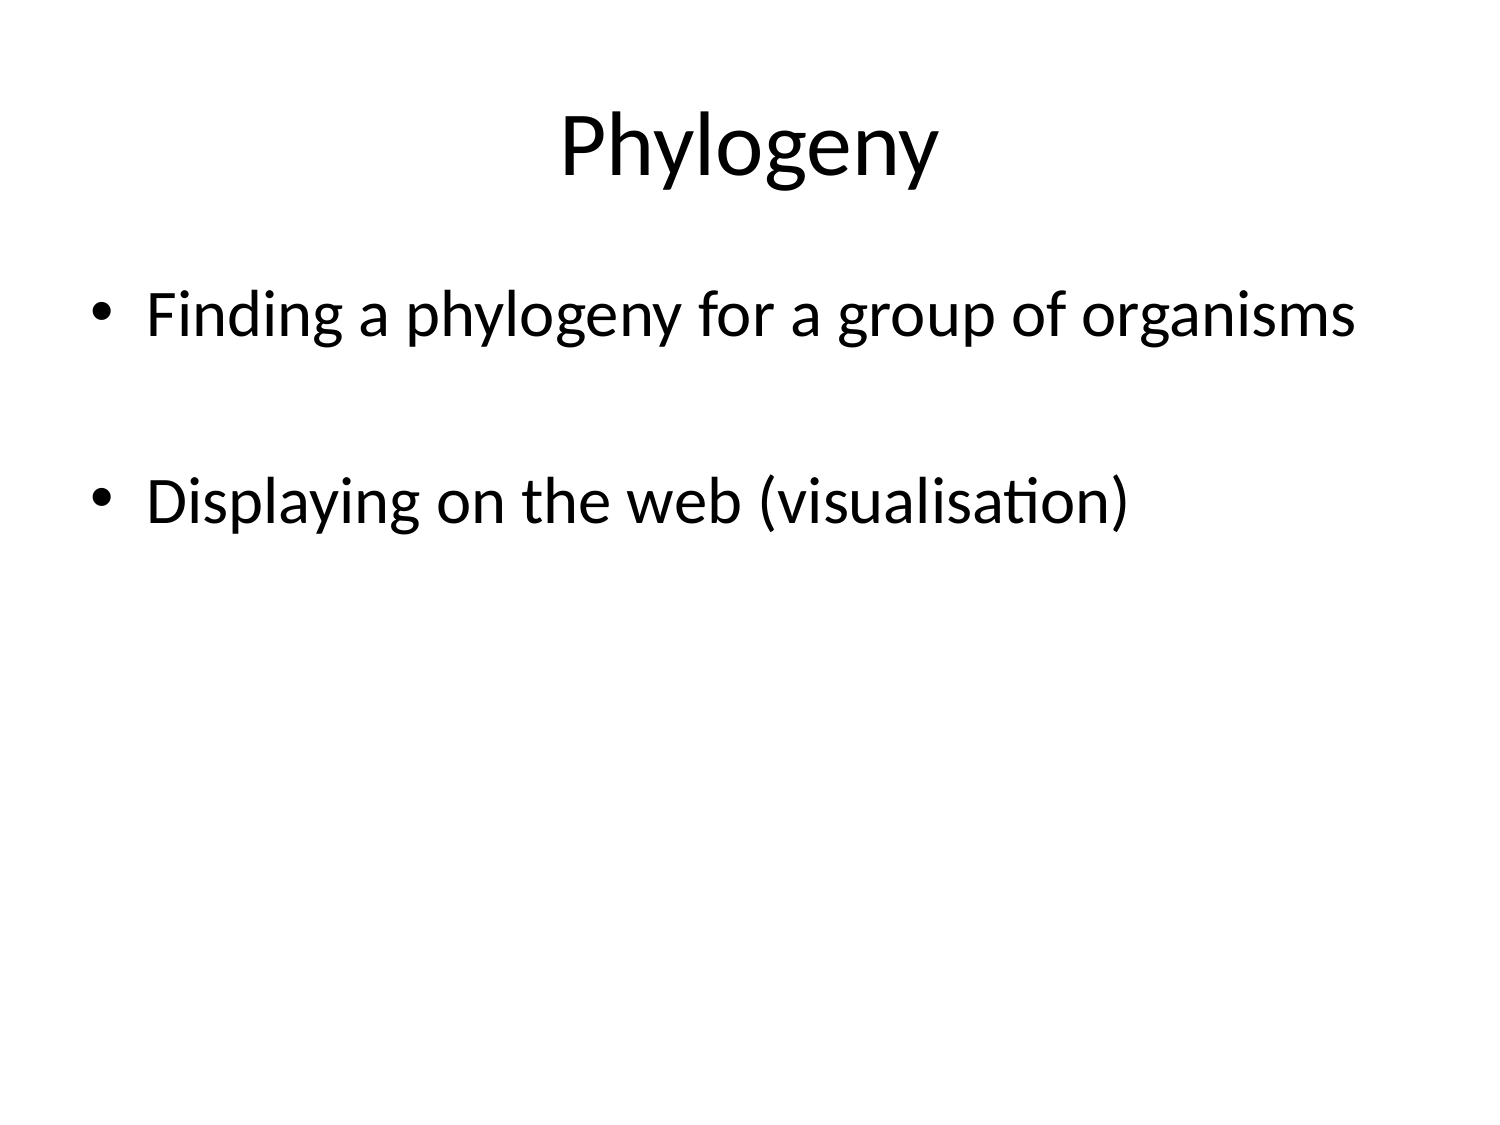

# Phylogeny
Finding a phylogeny for a group of organisms

Displaying on the web (visualisation)